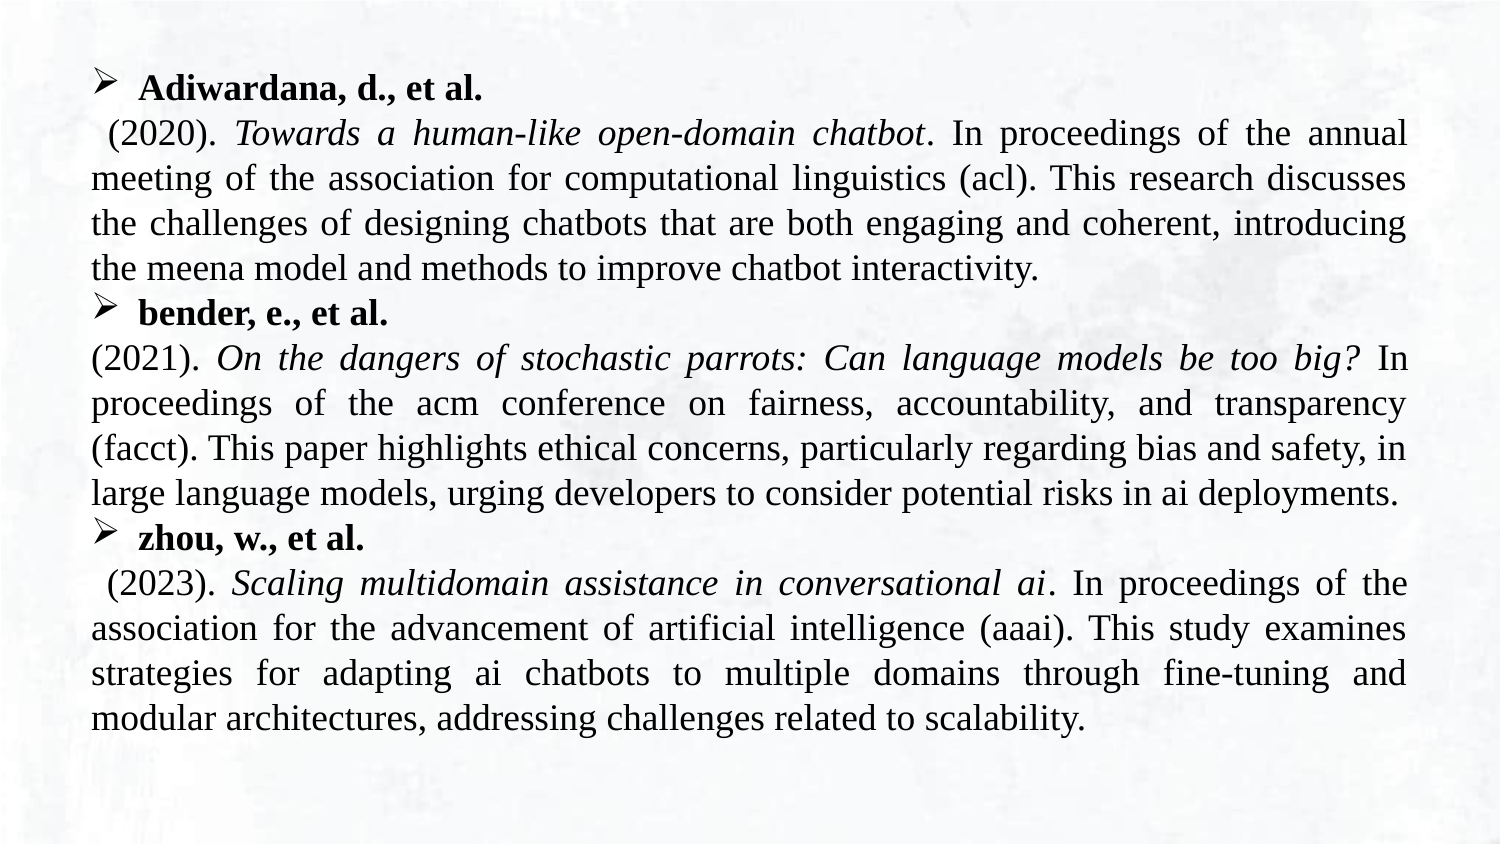

Adiwardana, d., et al.
 (2020). Towards a human-like open-domain chatbot. In proceedings of the annual meeting of the association for computational linguistics (acl). This research discusses the challenges of designing chatbots that are both engaging and coherent, introducing the meena model and methods to improve chatbot interactivity.
bender, e., et al.
(2021). On the dangers of stochastic parrots: Can language models be too big? In proceedings of the acm conference on fairness, accountability, and transparency (facct). This paper highlights ethical concerns, particularly regarding bias and safety, in large language models, urging developers to consider potential risks in ai deployments.
zhou, w., et al.
 (2023). Scaling multidomain assistance in conversational ai. In proceedings of the association for the advancement of artificial intelligence (aaai). This study examines strategies for adapting ai chatbots to multiple domains through fine-tuning and modular architectures, addressing challenges related to scalability.